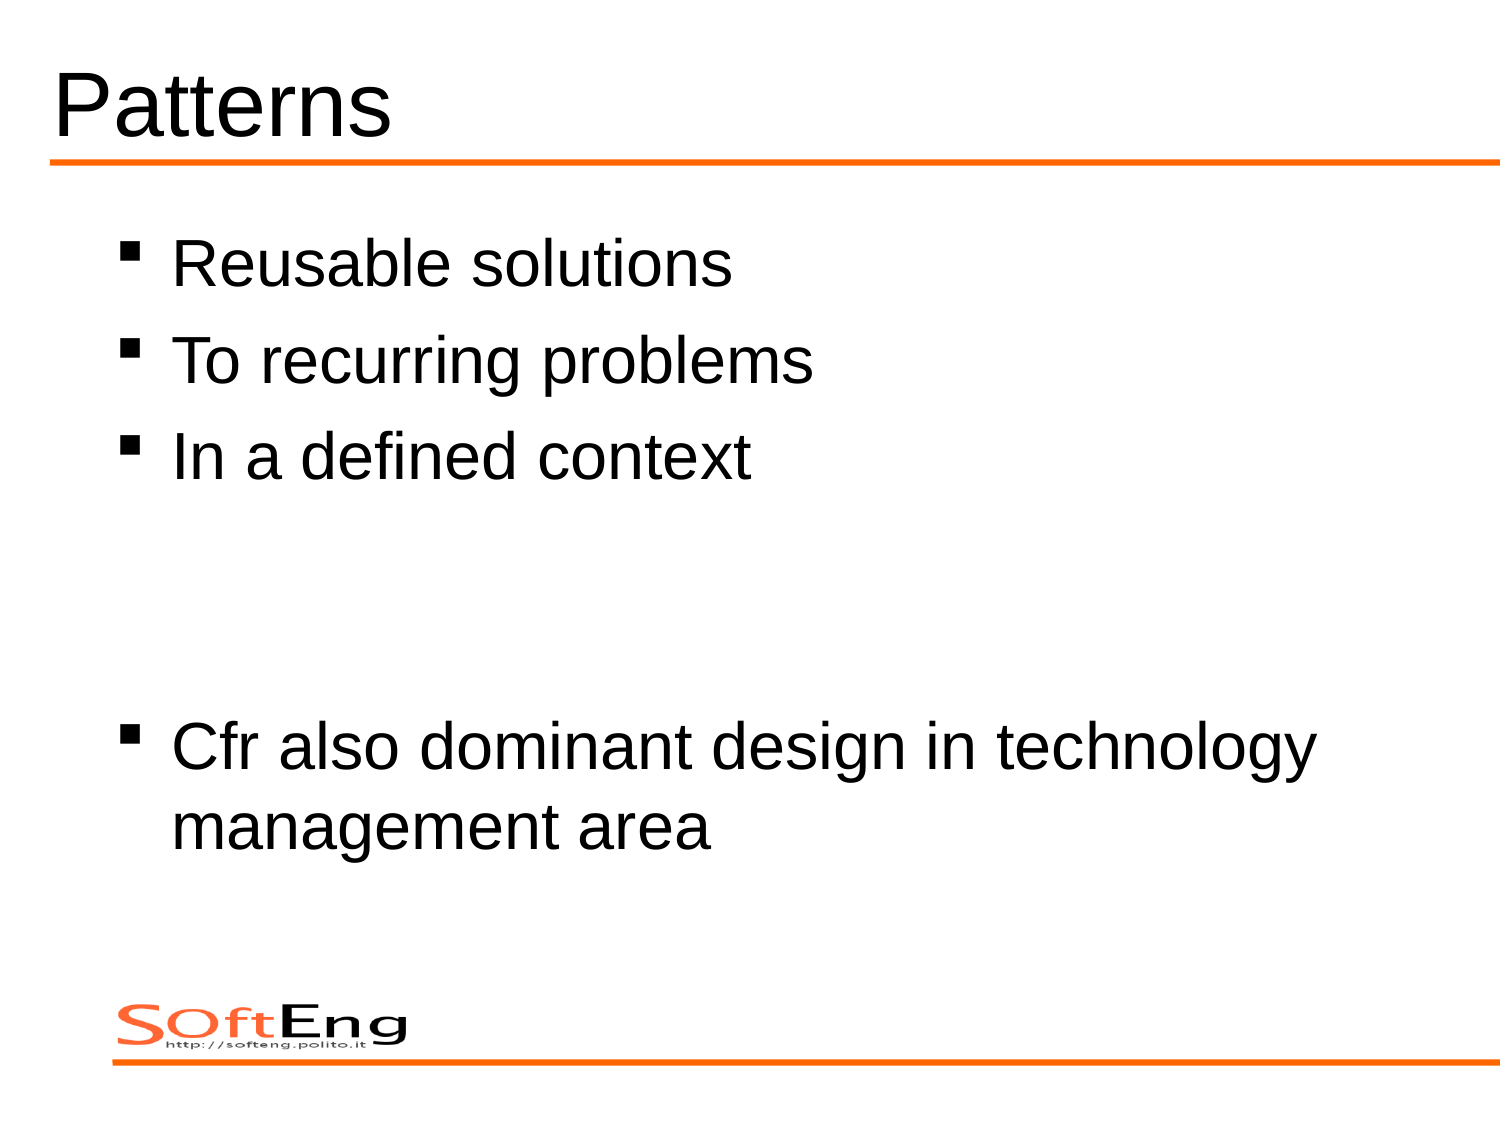

# Patterns
Reusable solutions
To recurring problems
In a defined context

Cfr also dominant design in technology management area